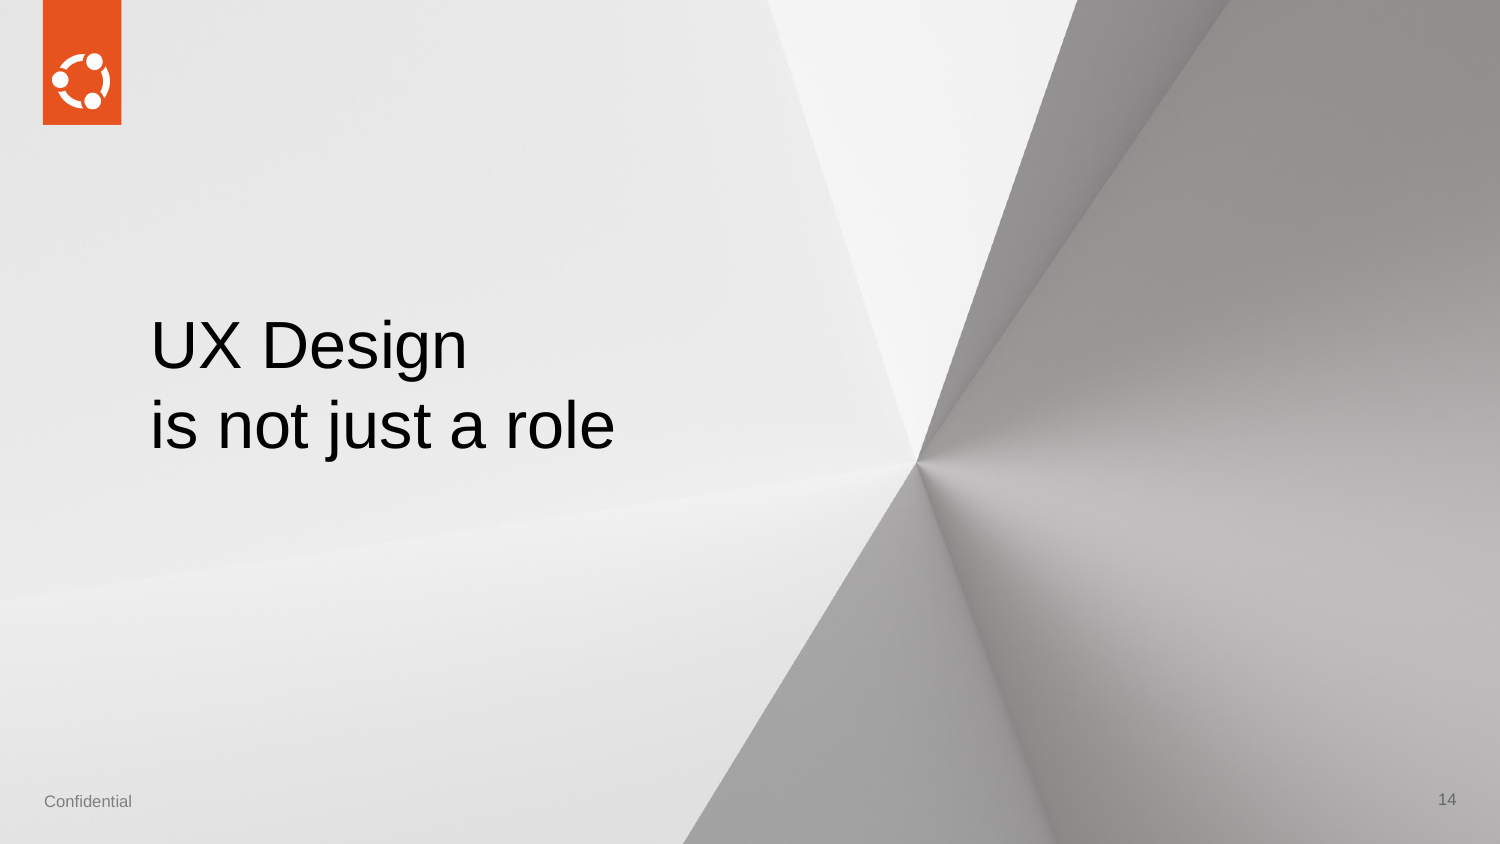

# UX Design
is not just a role
14
Confidential